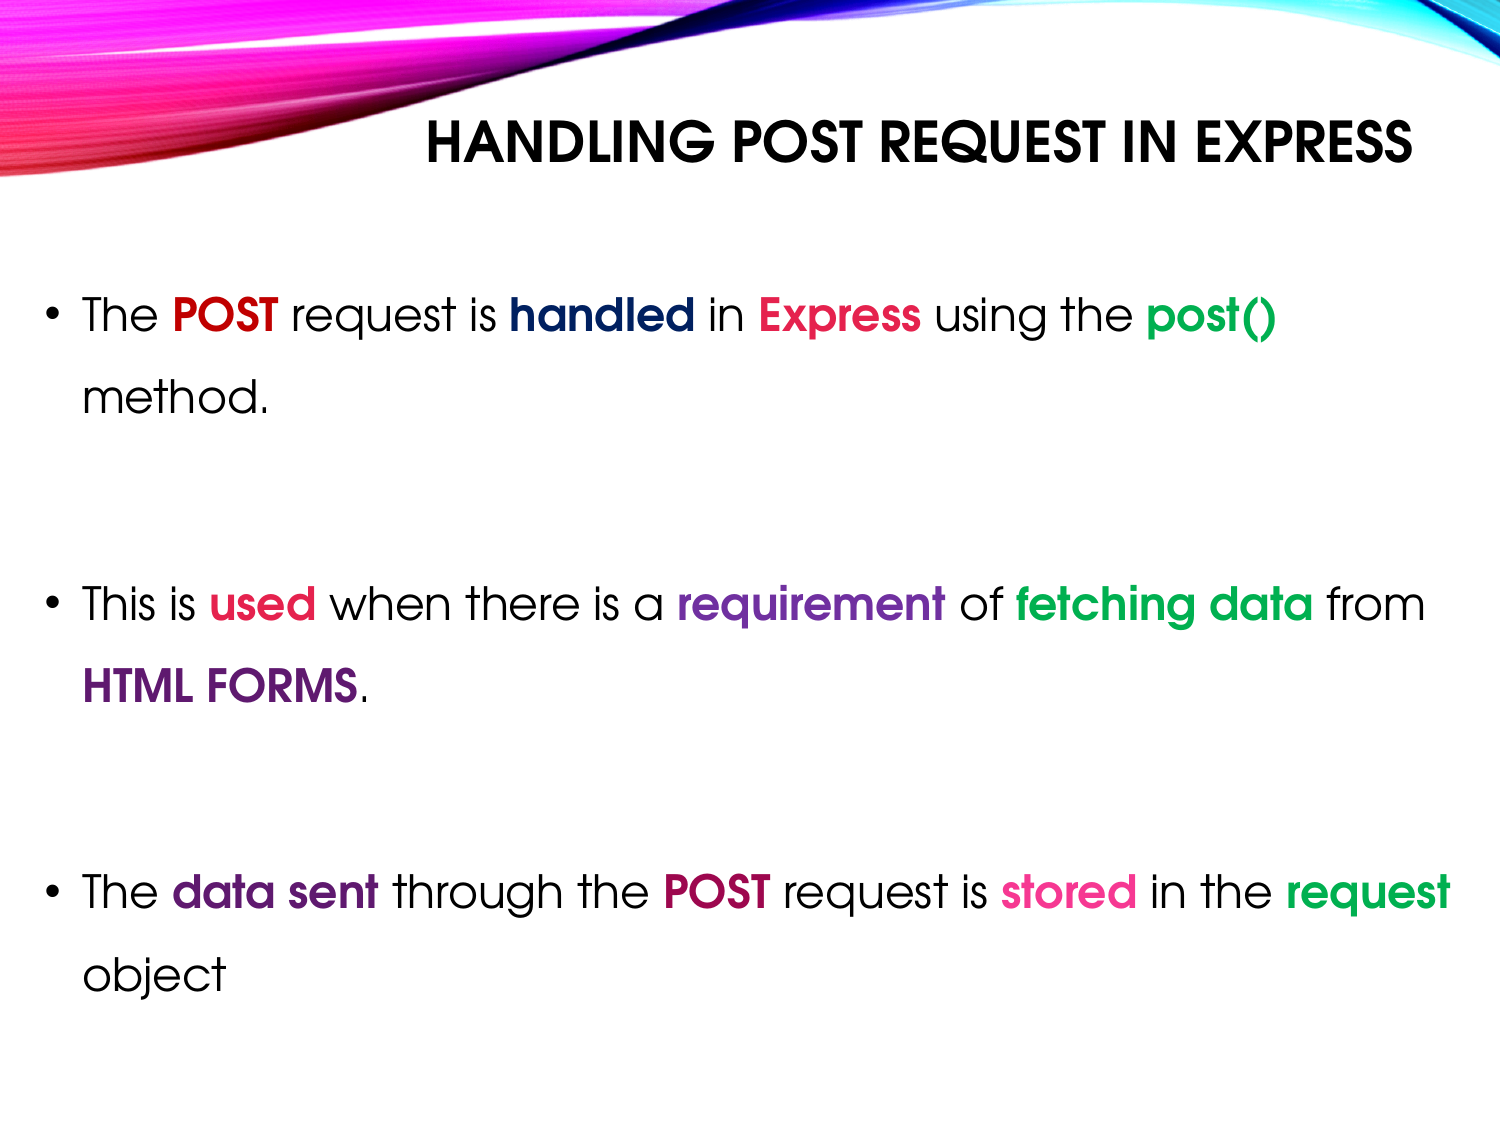

# Handling post request in express
The POST request is handled in Express using the post() method.

This is used when there is a requirement of fetching data from HTML FORMS.

The data sent through the POST request is stored in the request object